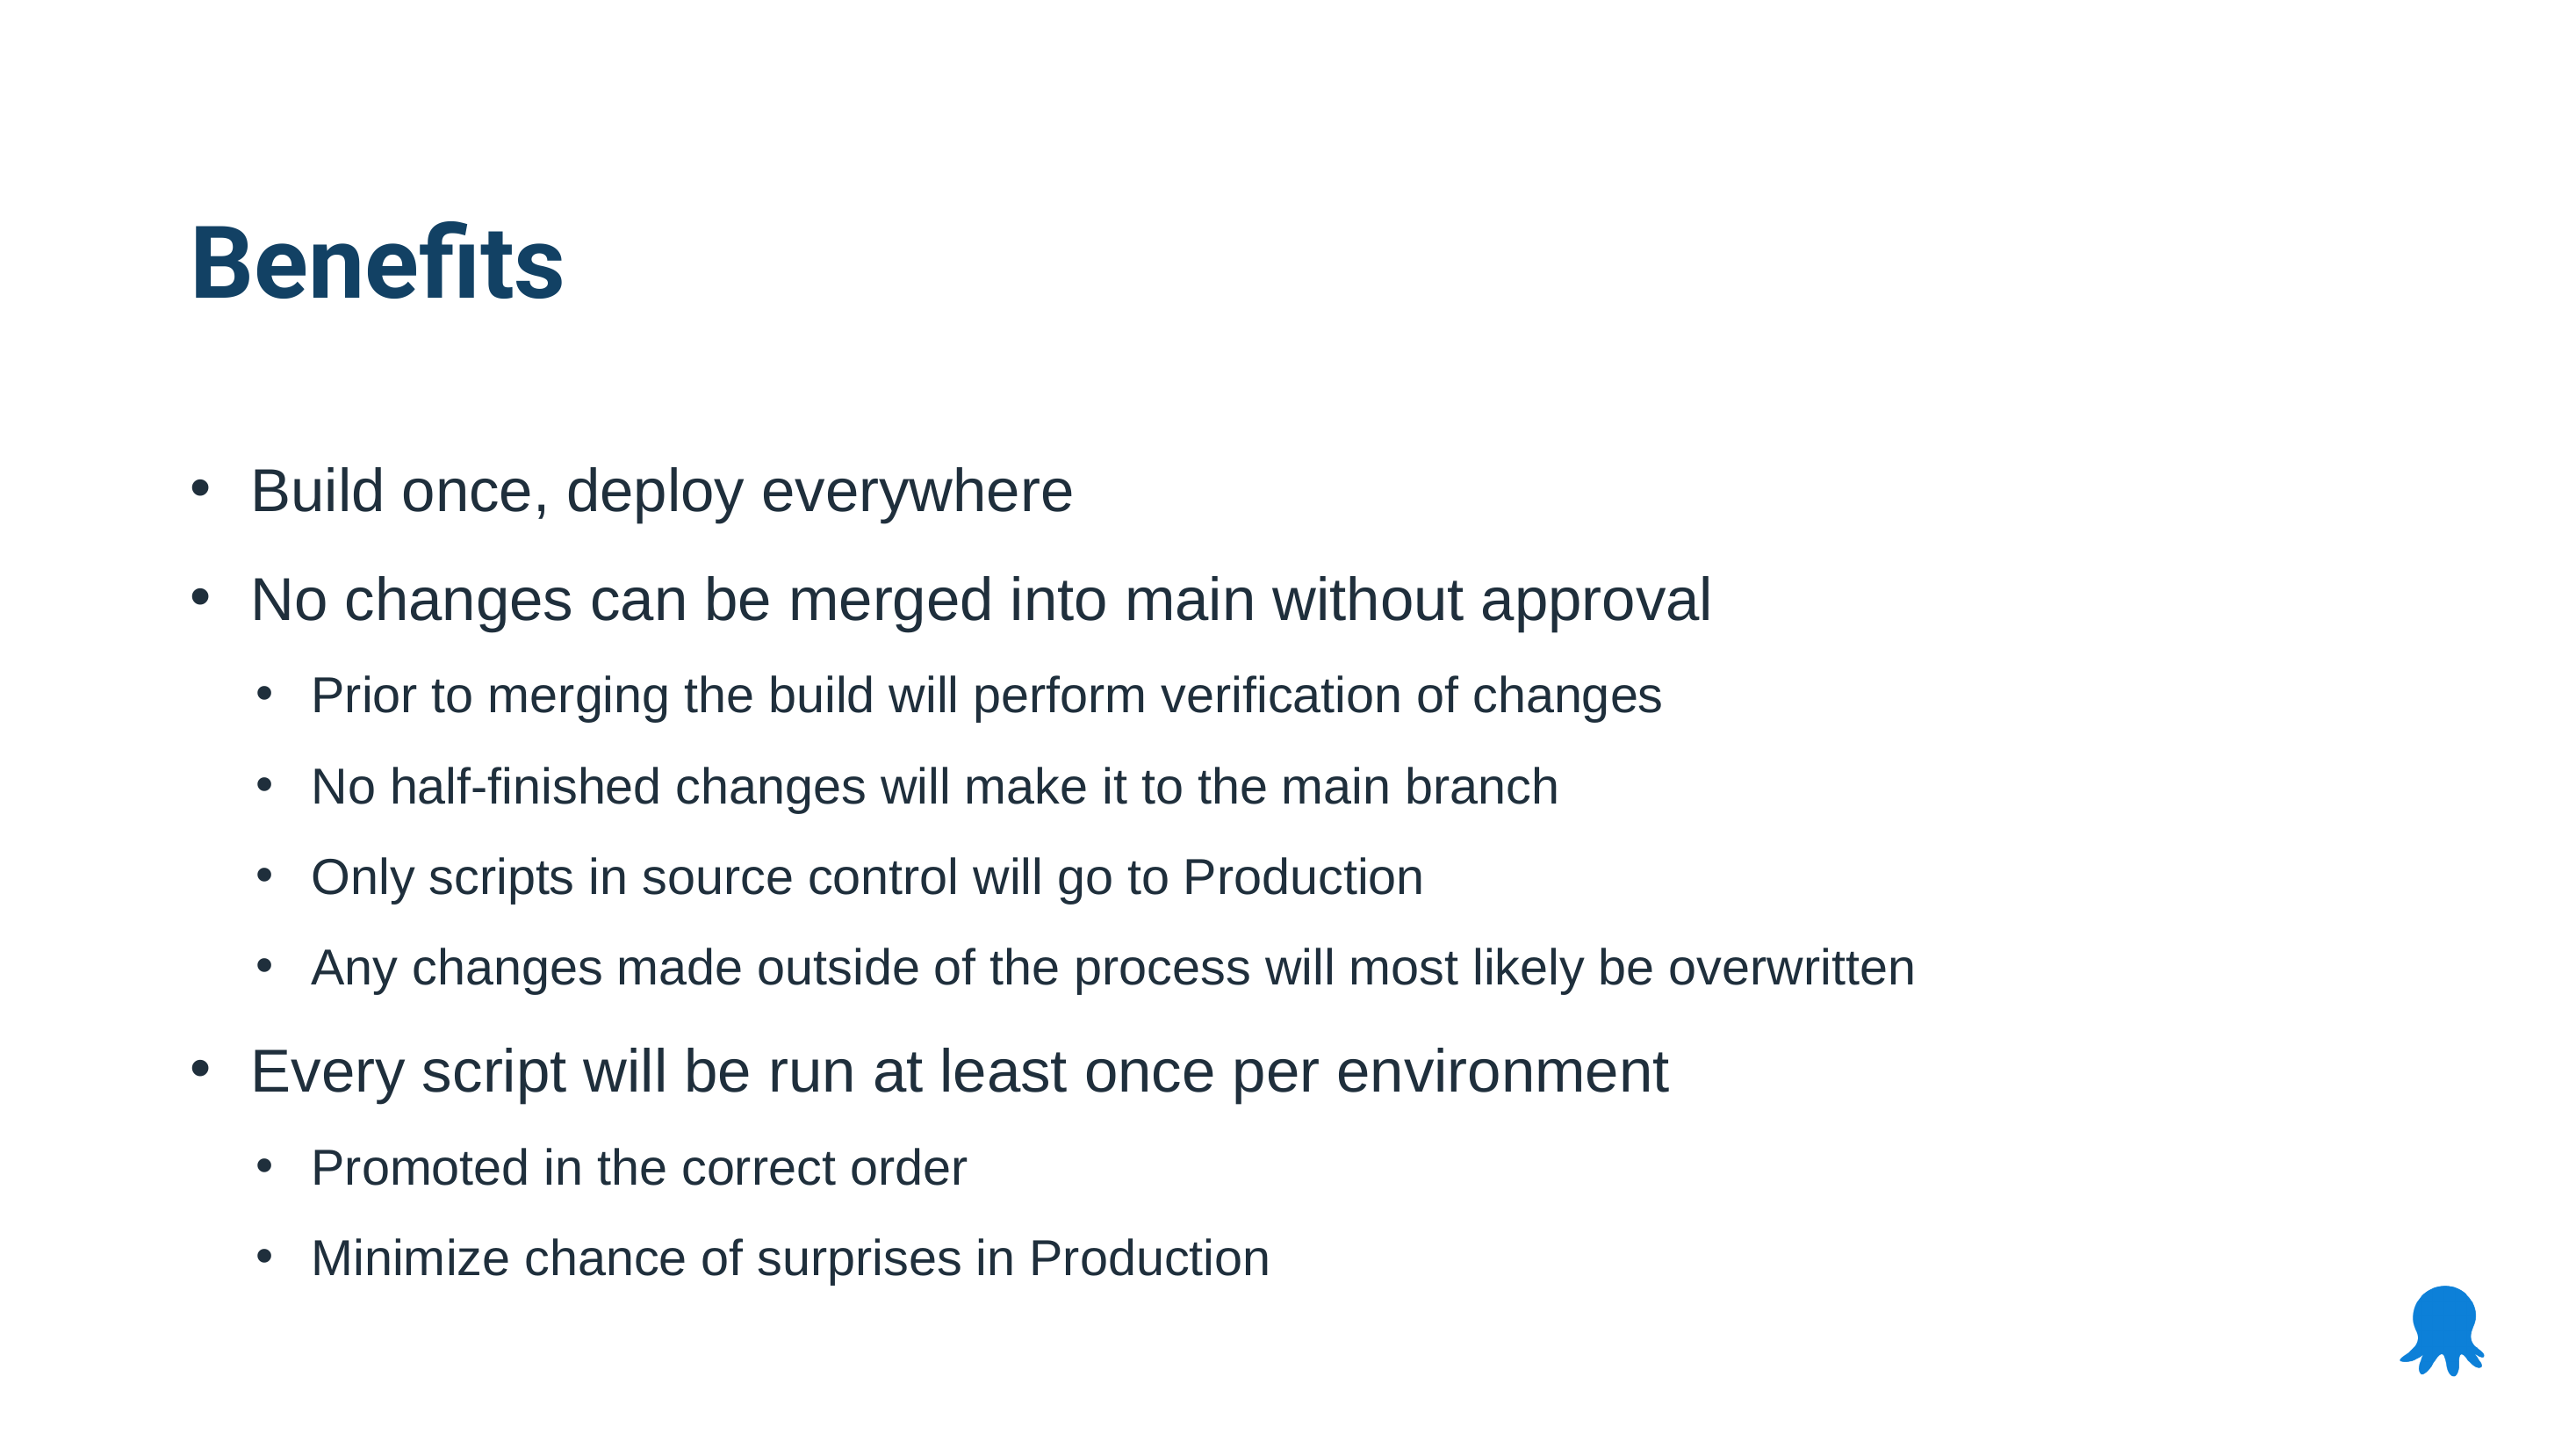

Benefits
Build once, deploy everywhere
No changes can be merged into main without approval
Prior to merging the build will perform verification of changes
No half-finished changes will make it to the main branch
Only scripts in source control will go to Production
Any changes made outside of the process will most likely be overwritten
Every script will be run at least once per environment
Promoted in the correct order
Minimize chance of surprises in Production